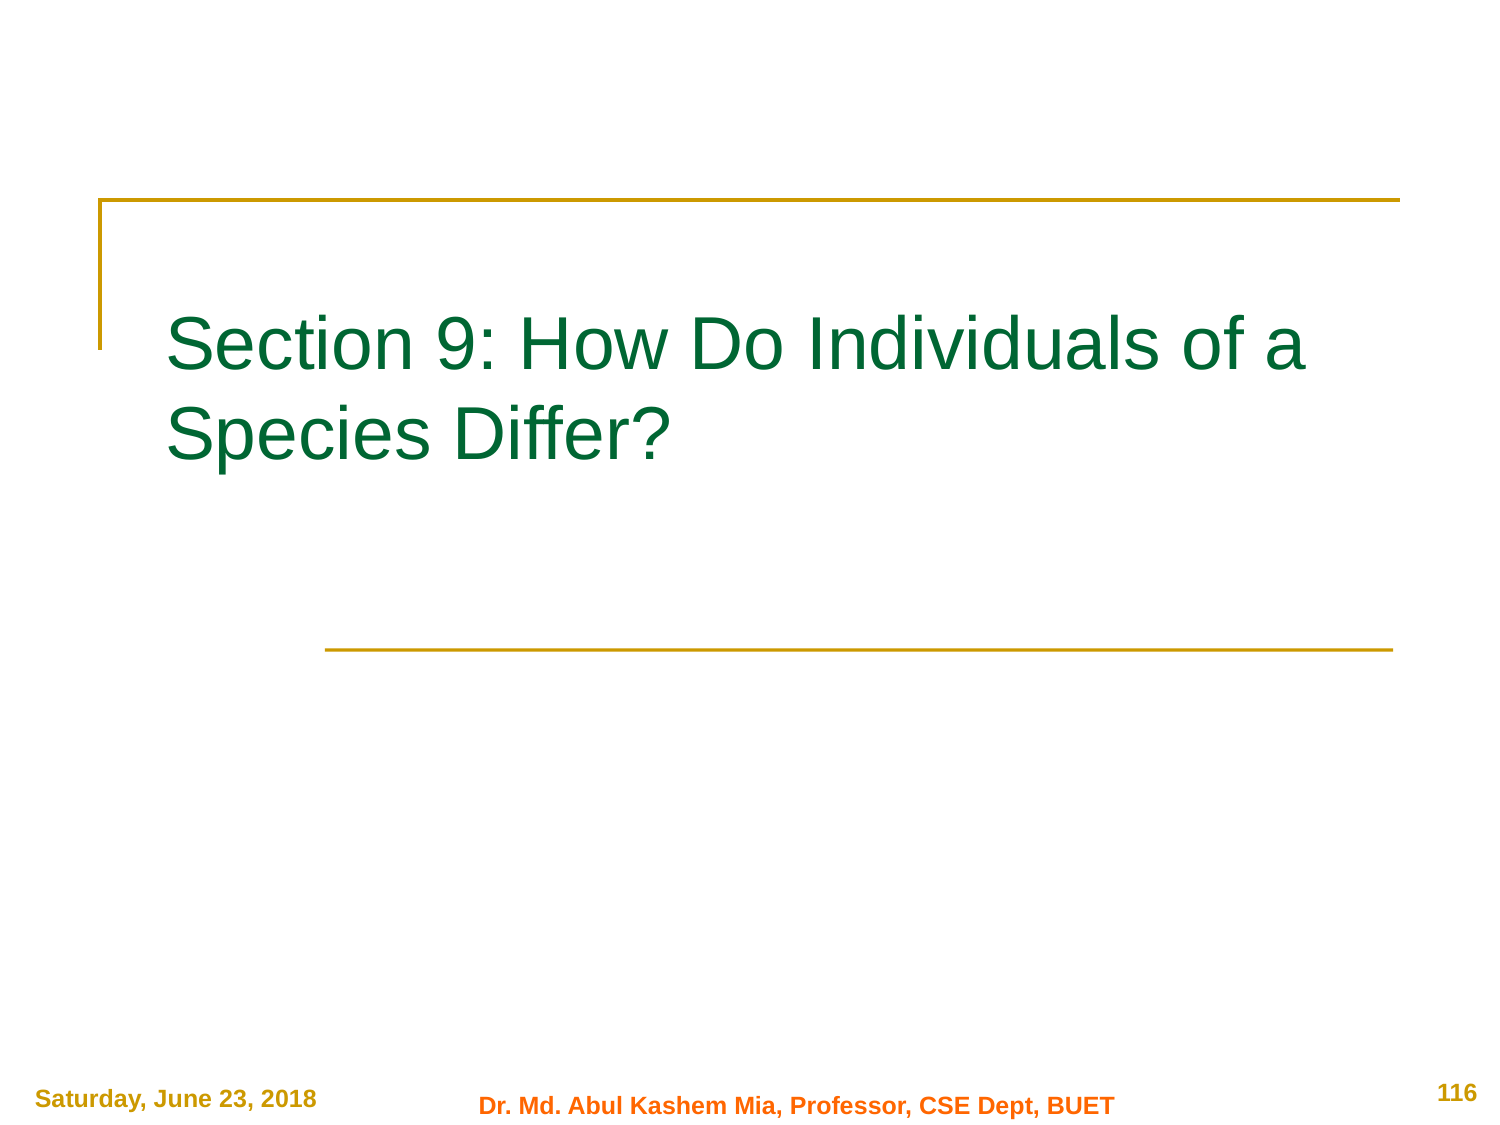

# Section 9: How Do Individuals of a Species Differ?